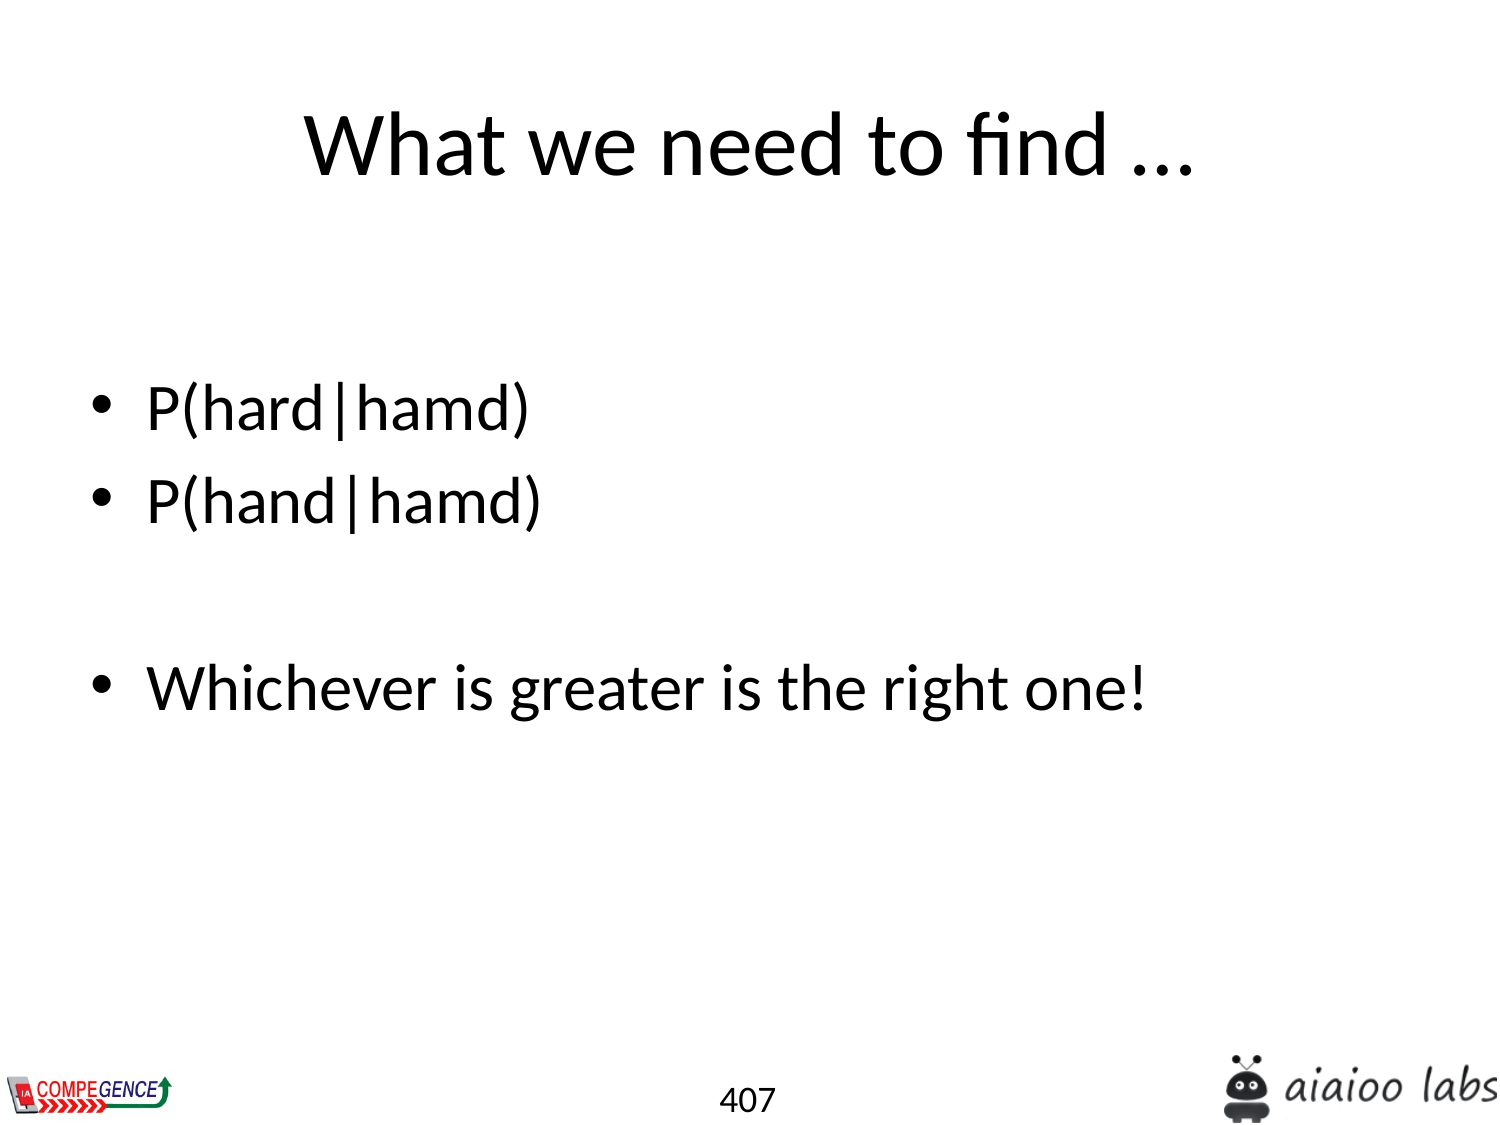

# What we need to find …

P(hard|hamd)
P(hand|hamd)

Whichever is greater is the right one!